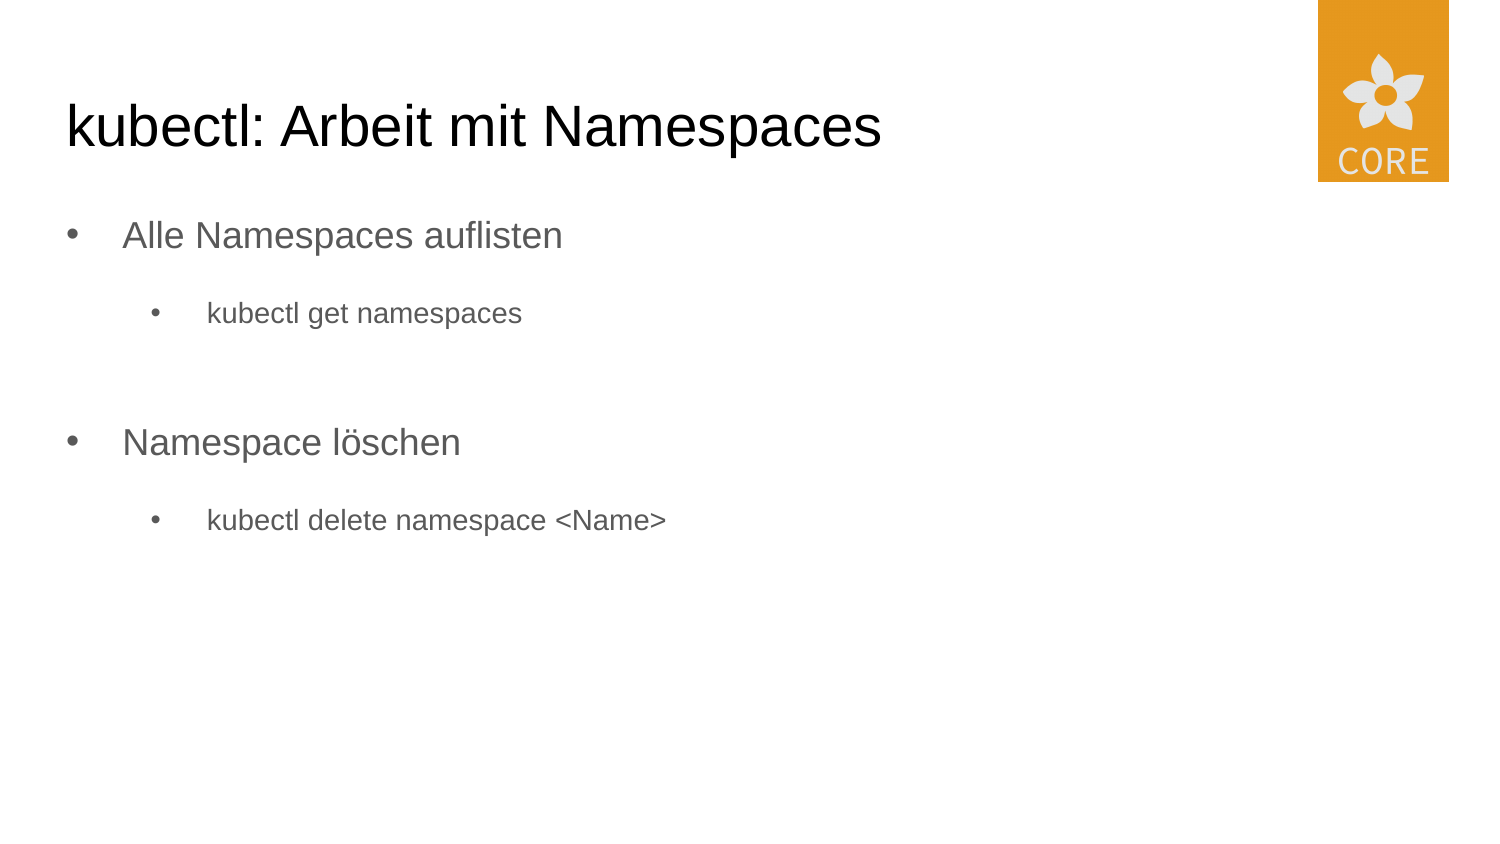

# kubectl: Arbeit mit Namespaces
Alle Namespaces auflisten
kubectl get namespaces

Namespace löschen
kubectl delete namespace <Name>